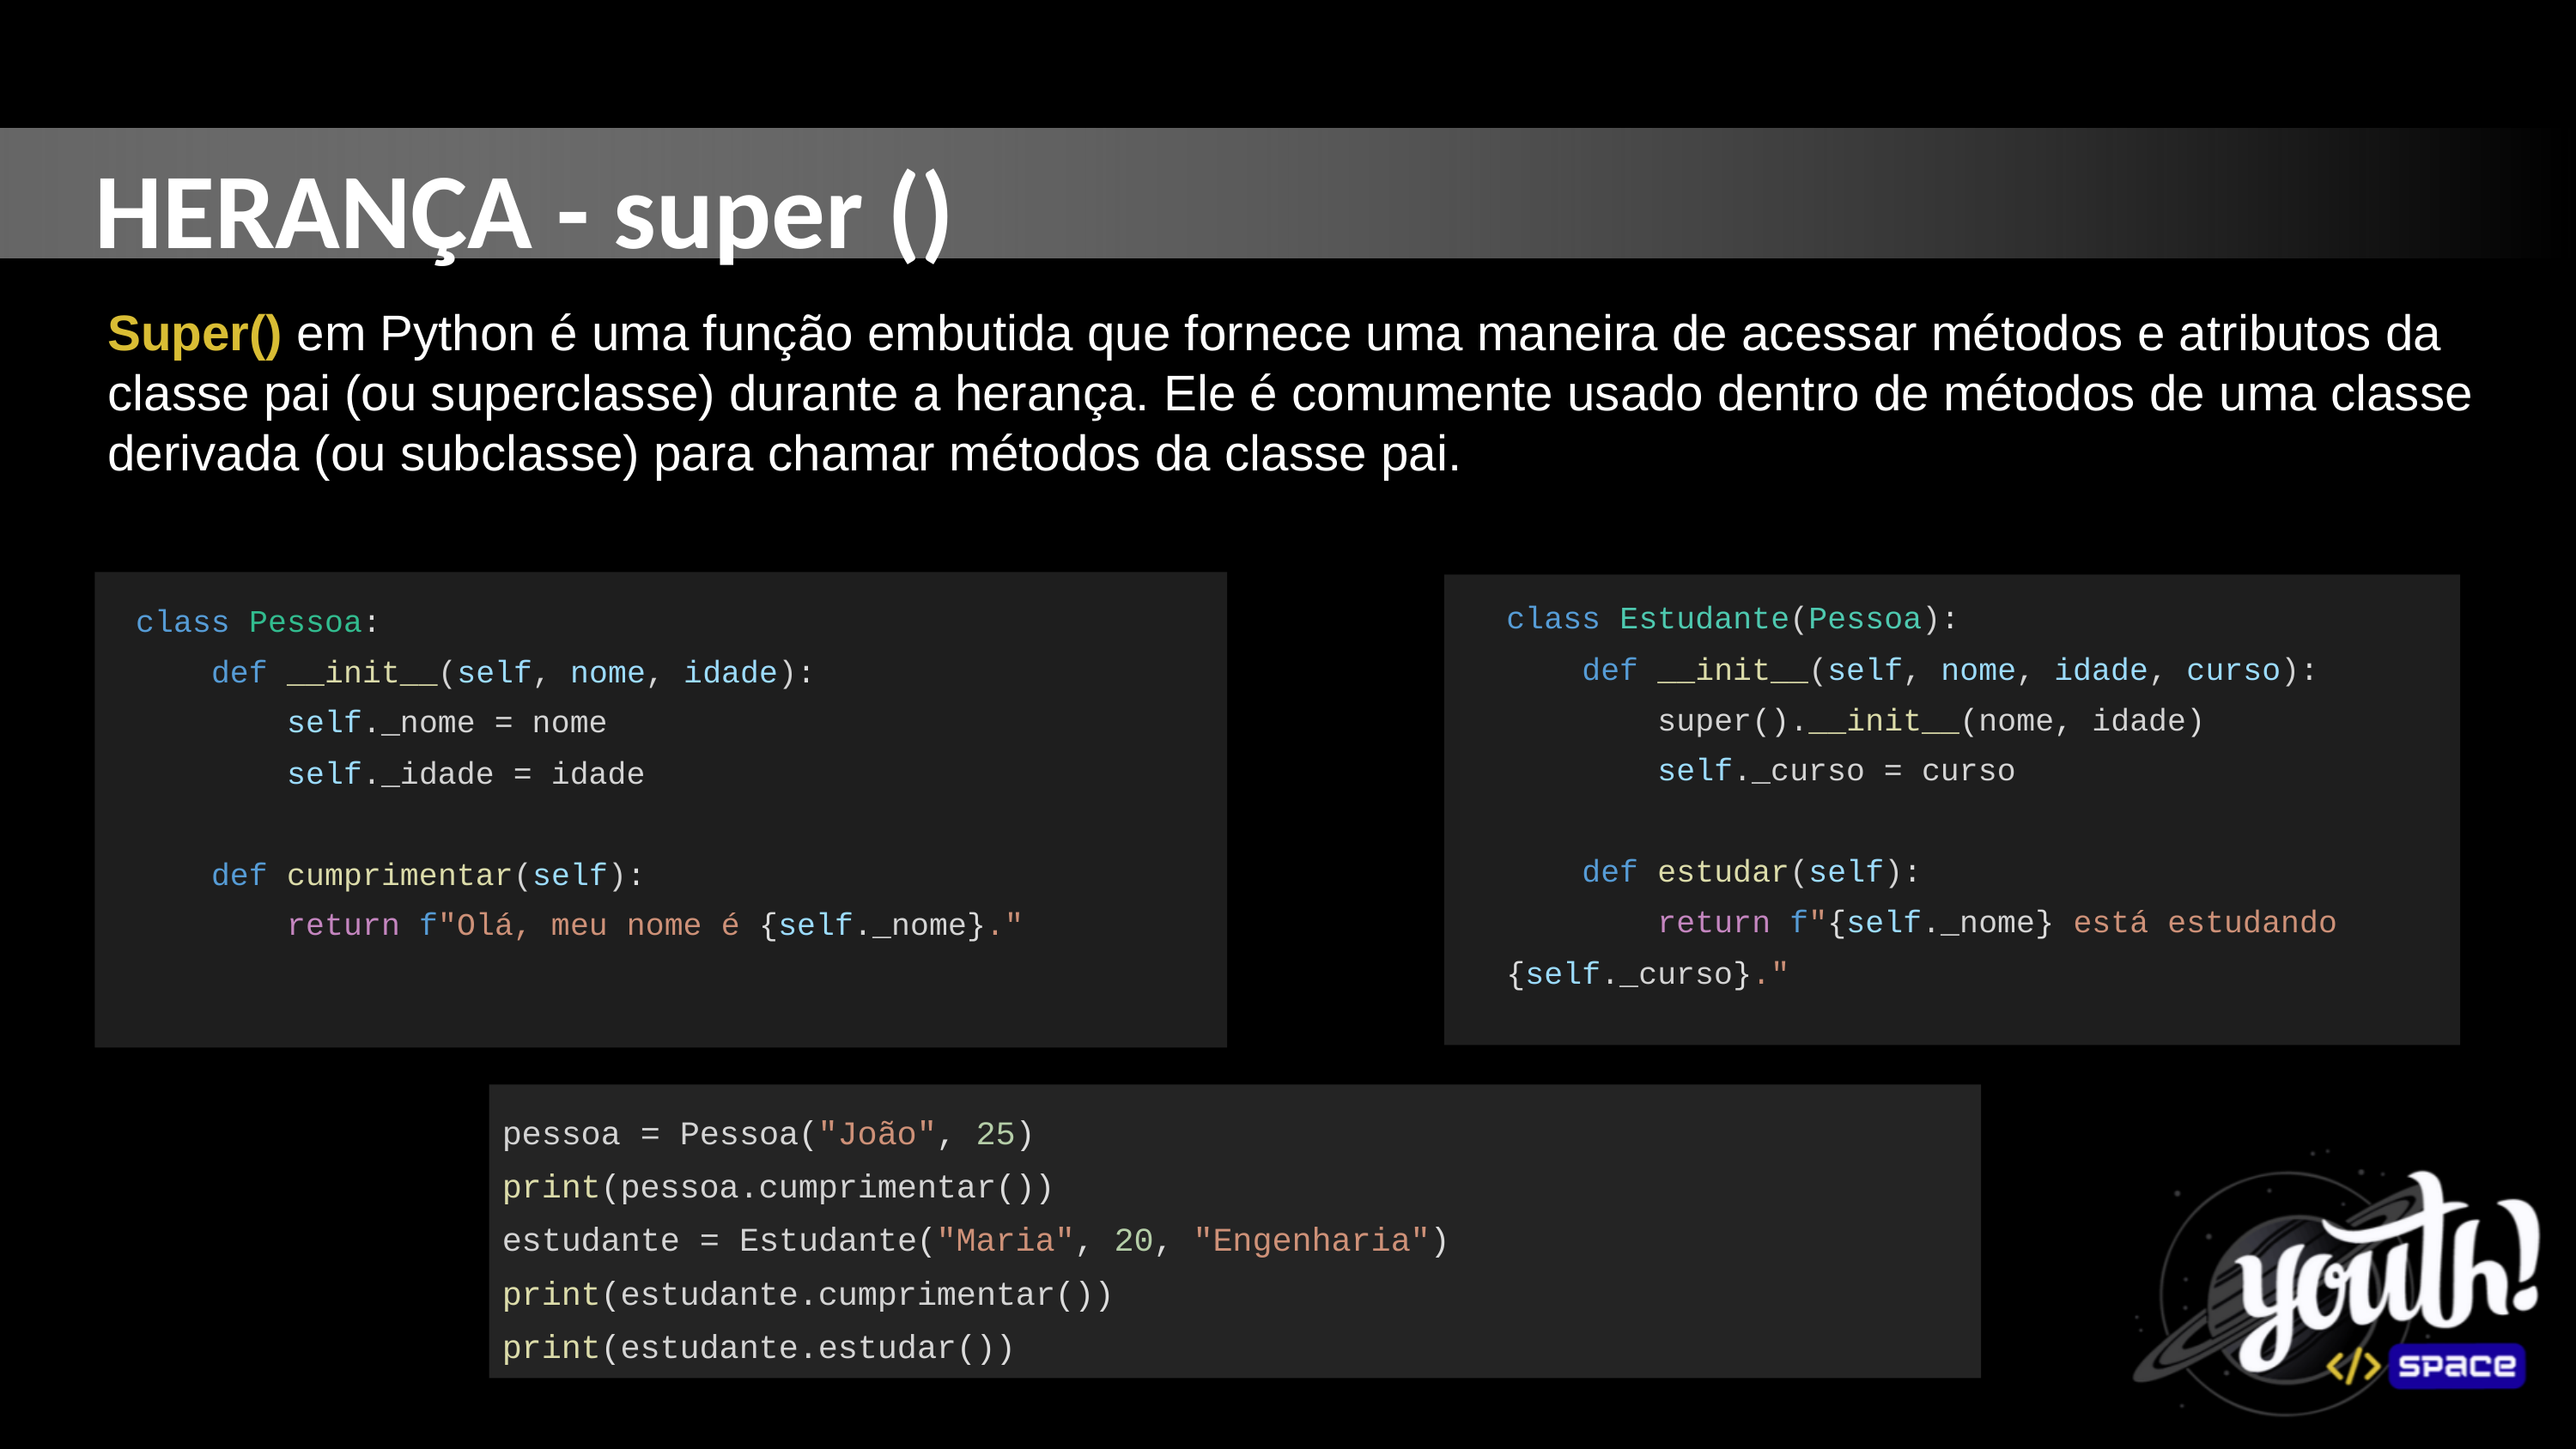

HERANÇA - super ()

Super() em Python é uma função embutida que fornece uma maneira de acessar métodos e atributos da classe pai (ou superclasse) durante a herança. Ele é comumente usado dentro de métodos de uma classe derivada (ou subclasse) para chamar métodos da classe pai.

class Estudante(Pessoa):
    def __init__(self, nome, idade, curso):
        super().__init__(nome, idade)
        self._curso = curso

    def estudar(self):
        return f"{self._nome} está estudando {self._curso}."
class Pessoa:
    def __init__(self, nome, idade):
        self._nome = nome
        self._idade = idade

    def cumprimentar(self):
        return f"Olá, meu nome é {self._nome}."

pessoa = Pessoa("João", 25)
print(pessoa.cumprimentar())
estudante = Estudante("Maria", 20, "Engenharia")
print(estudante.cumprimentar())
print(estudante.estudar())